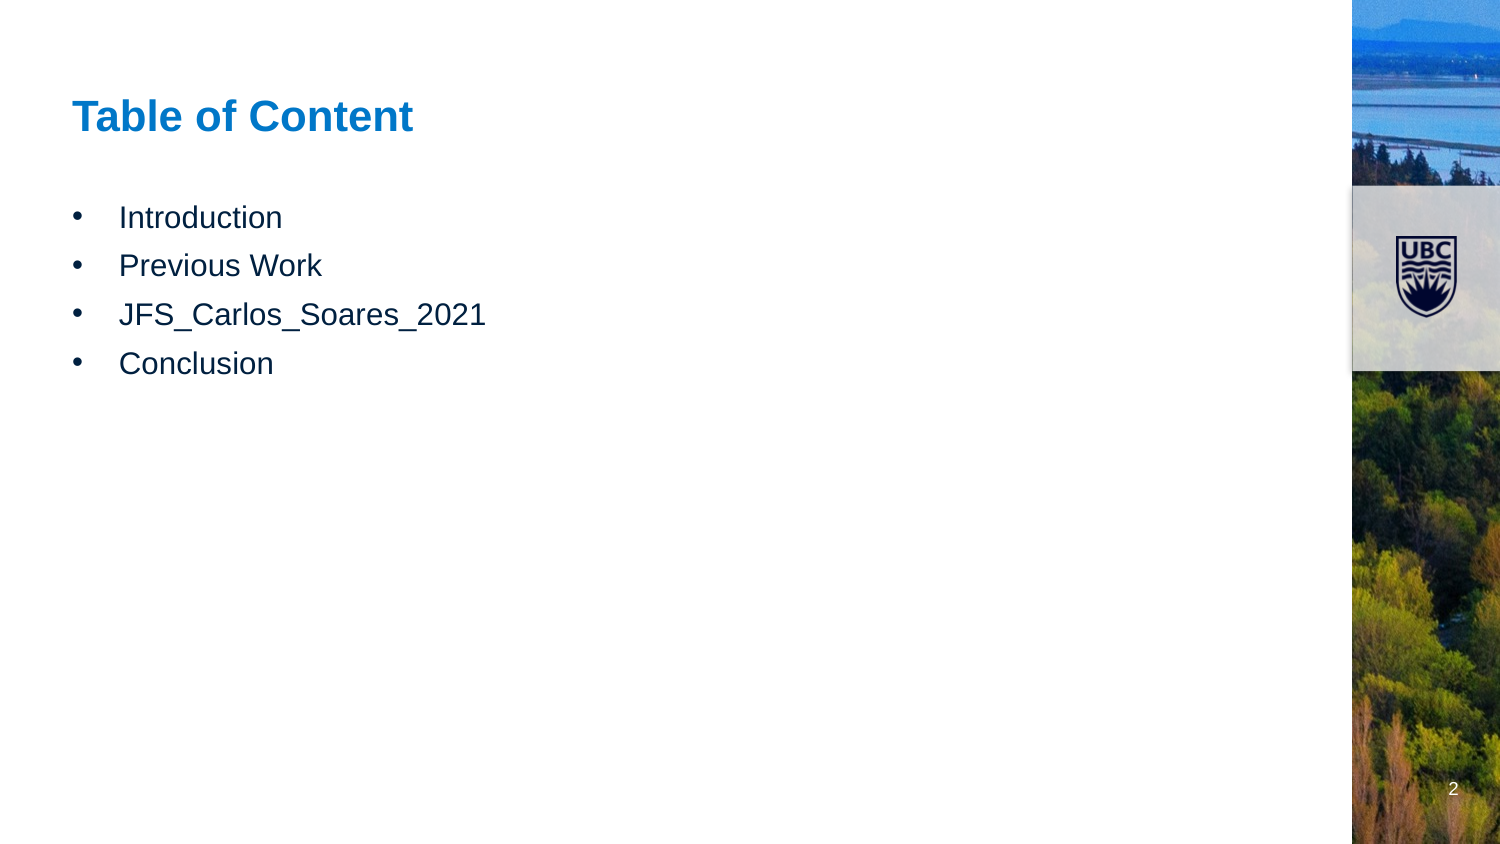

# Table of Content
Introduction
Previous Work
JFS_Carlos_Soares_2021
Conclusion